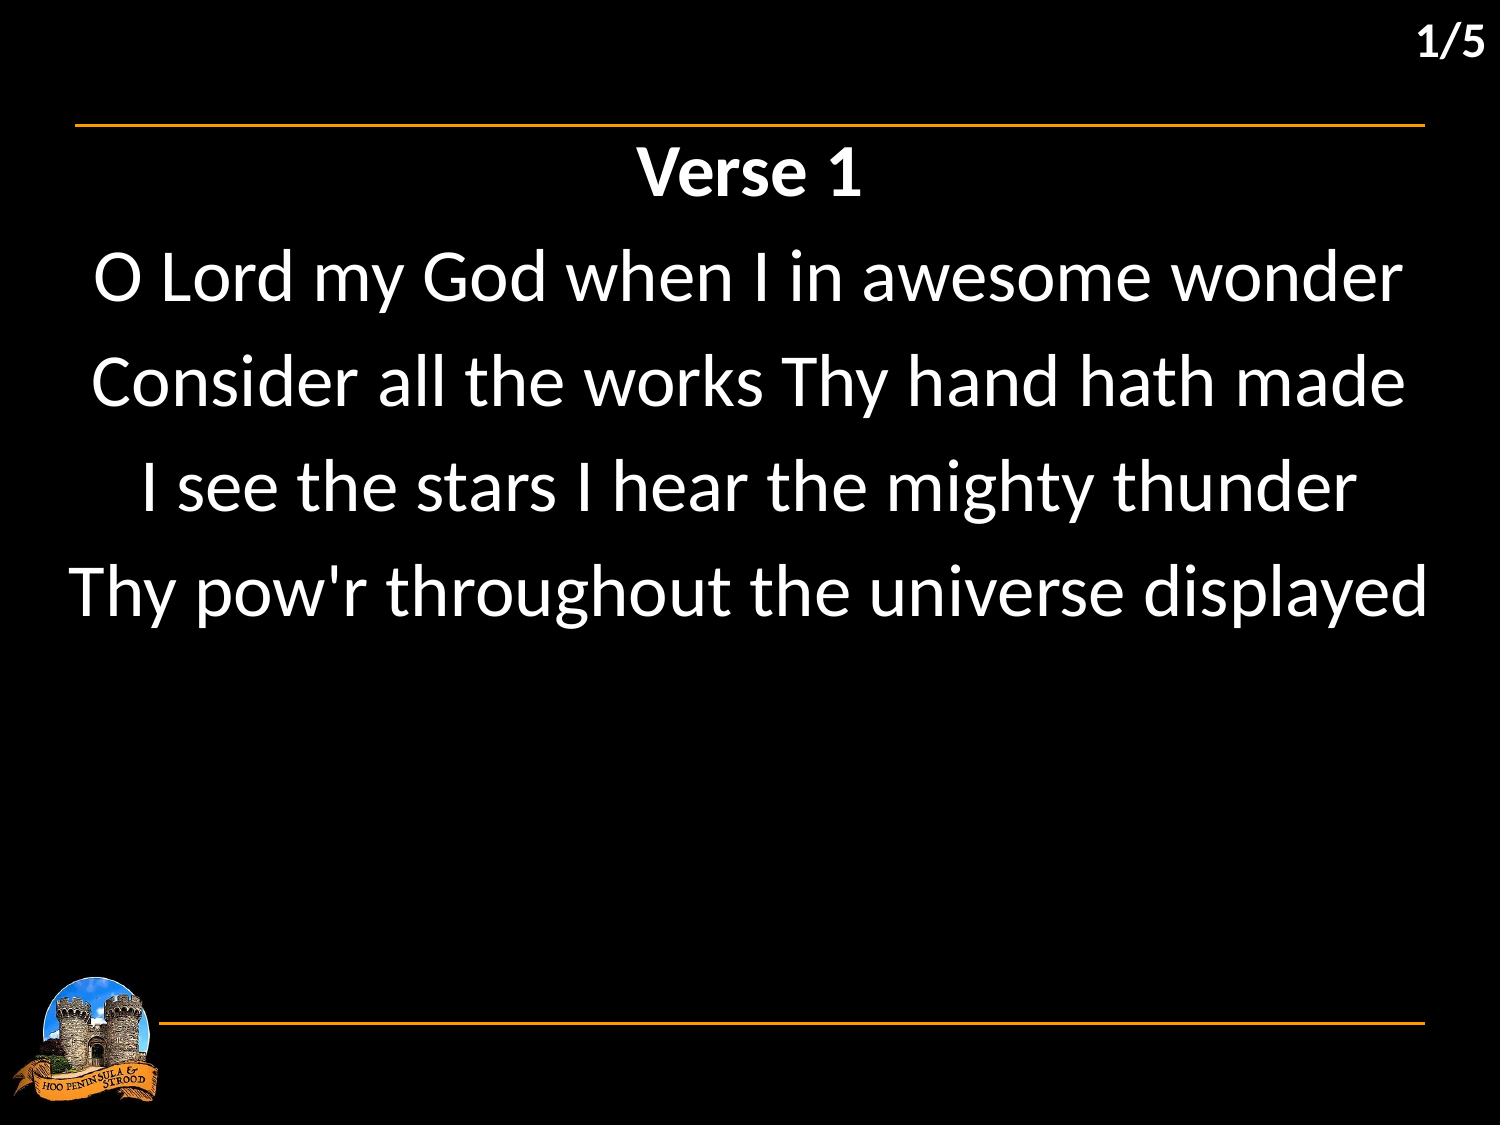

1/5
Verse 1
O Lord my God when I in awesome wonder
Consider all the works Thy hand hath made
I see the stars I hear the mighty thunder
Thy pow'r throughout the universe displayed